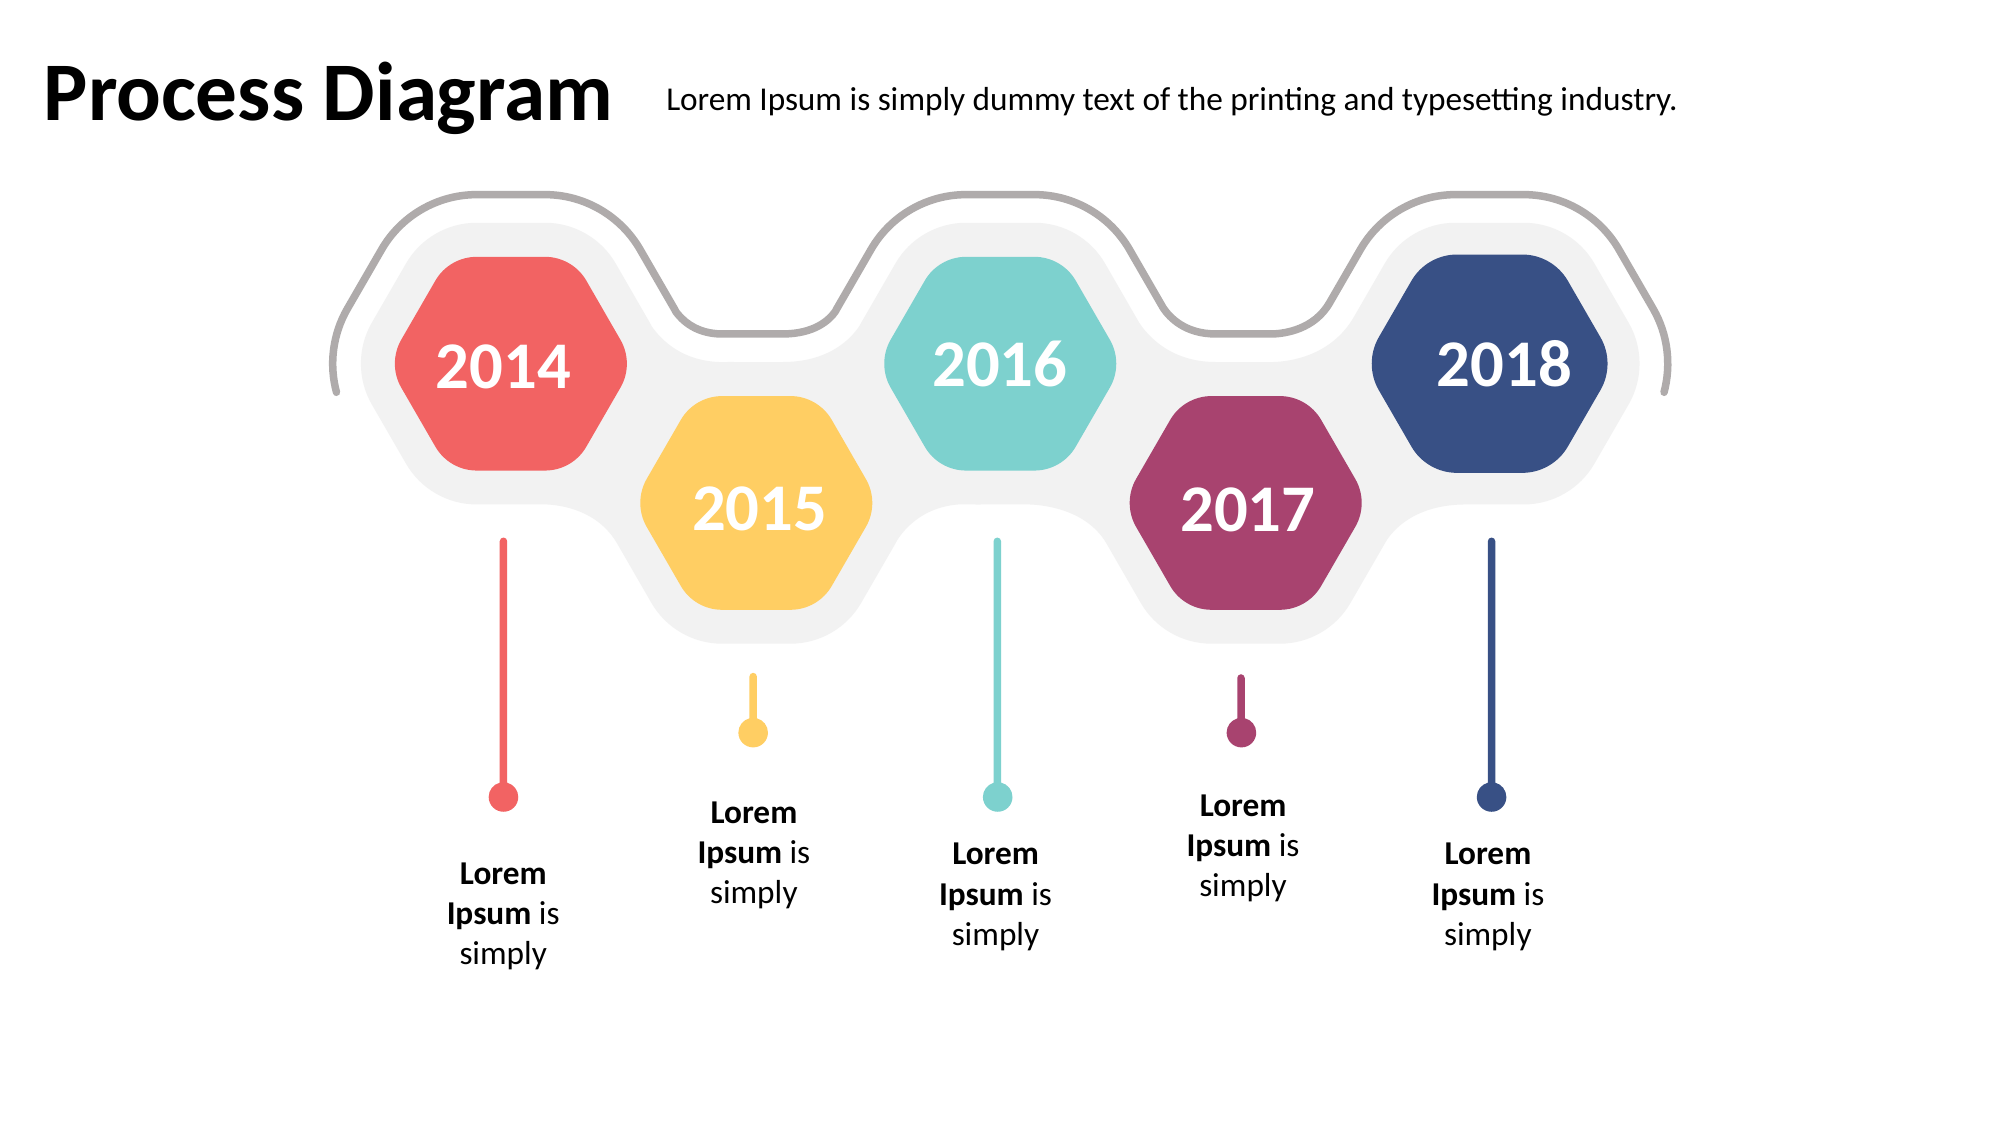

Process Diagram
Lorem Ipsum is simply dummy text of the printing and typesetting industry.

2016
2018
2014

2015
2017

Lorem Ipsum is simply
Lorem Ipsum is simply
Lorem Ipsum is simply
Lorem Ipsum is simply
Lorem Ipsum is simply